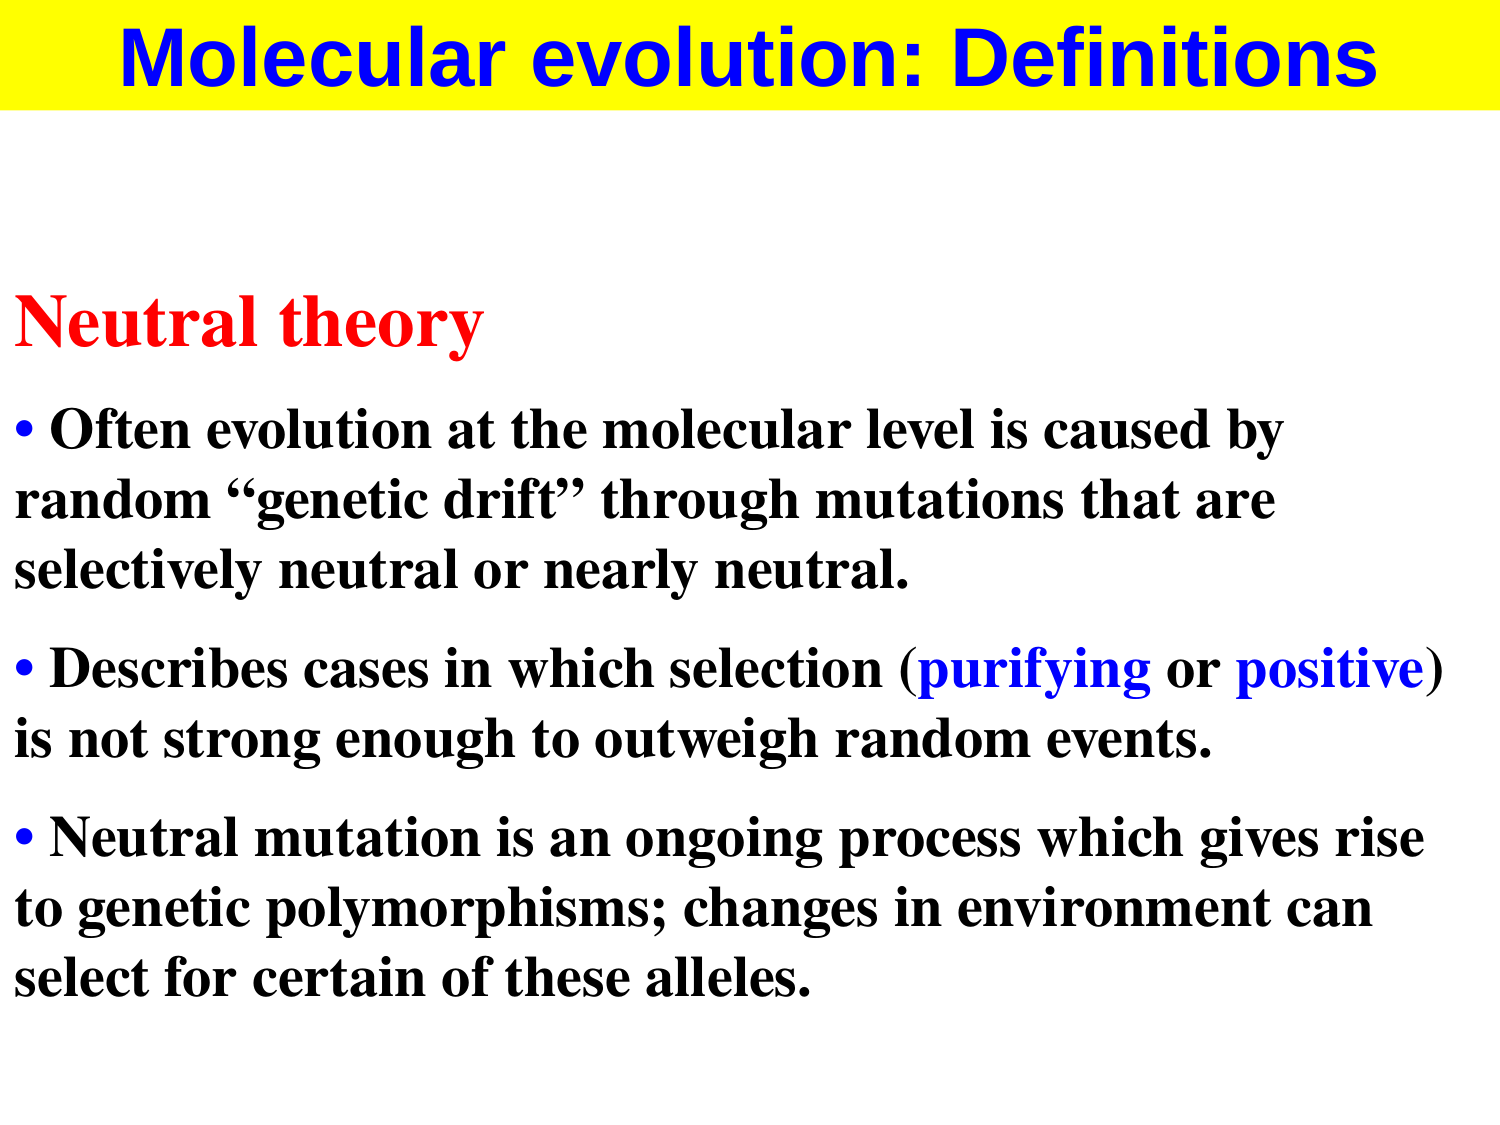

Molecular evolution: Definitions
Neutral theory
• Often evolution at the molecular level is caused by random “genetic drift” through mutations that are selectively neutral or nearly neutral.
• Describes cases in which selection (purifying or positive) is not strong enough to outweigh random events.
• Neutral mutation is an ongoing process which gives rise to genetic polymorphisms; changes in environment can select for certain of these alleles.